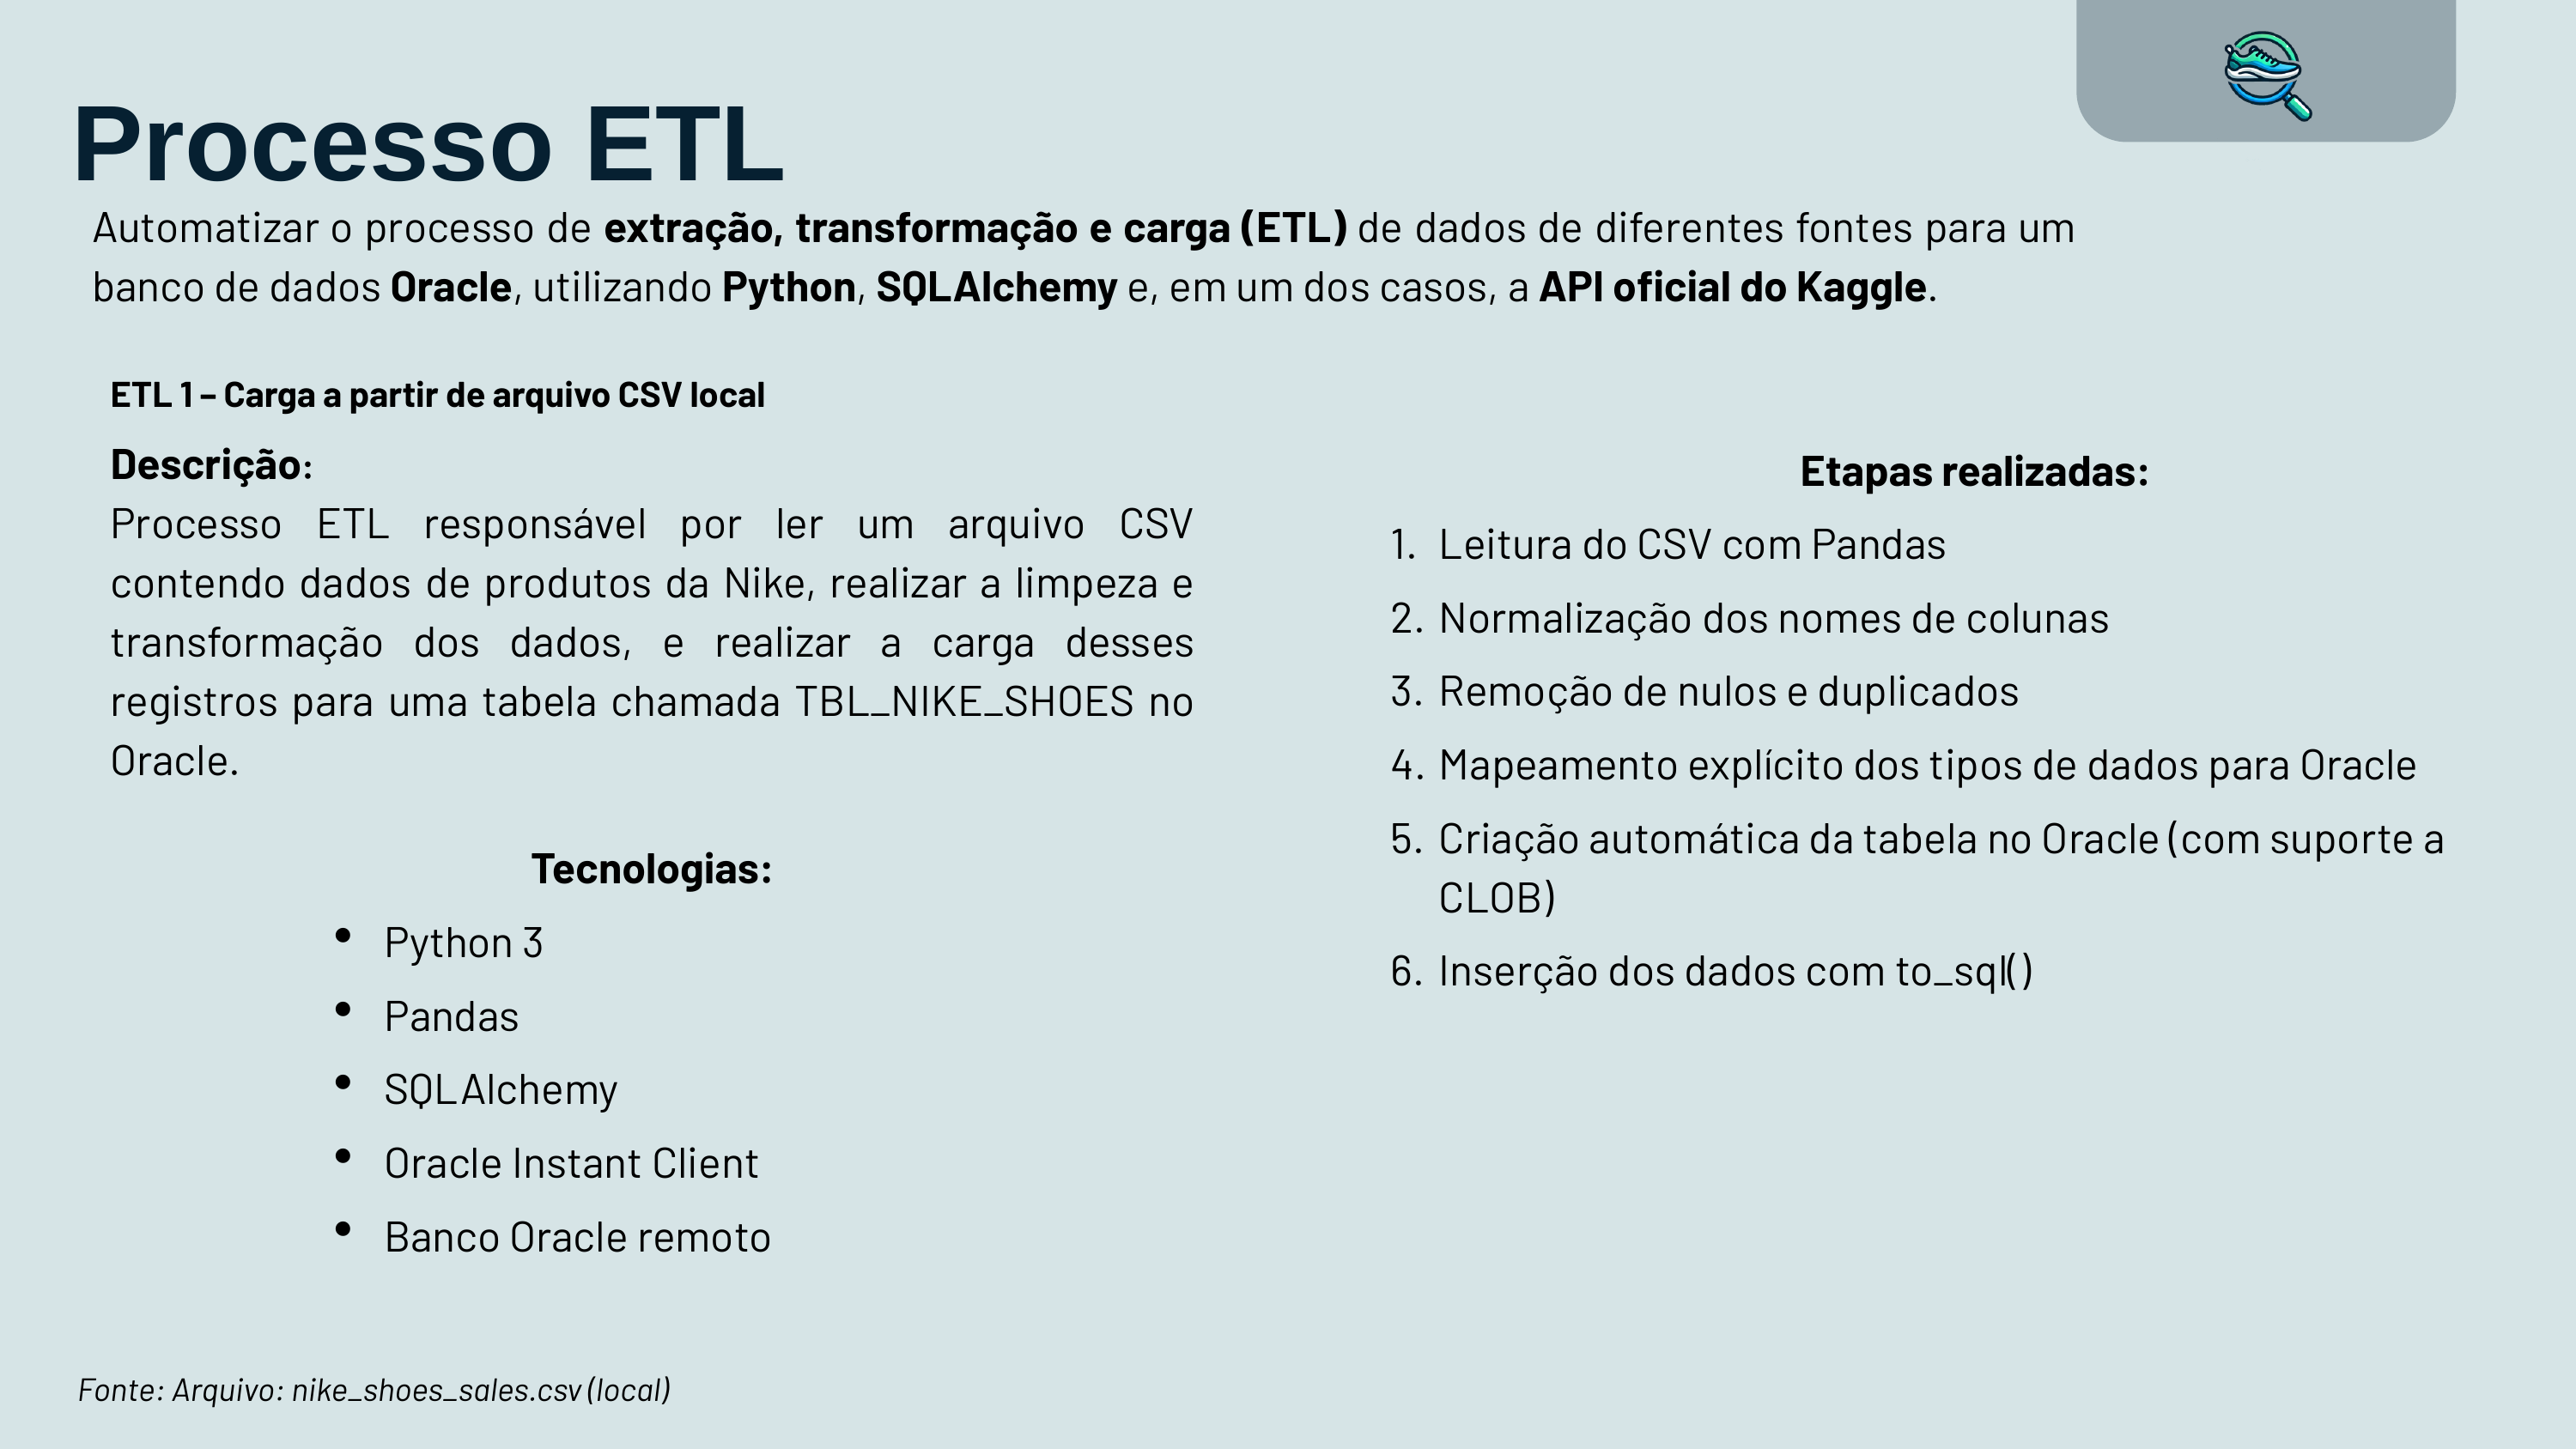

Processo ETL
Automatizar o processo de extração, transformação e carga (ETL) de dados de diferentes fontes para um banco de dados Oracle, utilizando Python, SQLAlchemy e, em um dos casos, a API oficial do Kaggle.
ETL 1 – Carga a partir de arquivo CSV local
Descrição:
Processo ETL responsável por ler um arquivo CSV contendo dados de produtos da Nike, realizar a limpeza e transformação dos dados, e realizar a carga desses registros para uma tabela chamada TBL_NIKE_SHOES no Oracle.

Etapas realizadas:
Leitura do CSV com Pandas
Normalização dos nomes de colunas
Remoção de nulos e duplicados
Mapeamento explícito dos tipos de dados para Oracle
Criação automática da tabela no Oracle (com suporte a CLOB)
Inserção dos dados com to_sql()
Tecnologias:
Python 3
Pandas
SQLAlchemy
Oracle Instant Client
Banco Oracle remoto
Fonte: Arquivo: nike_shoes_sales.csv (local)